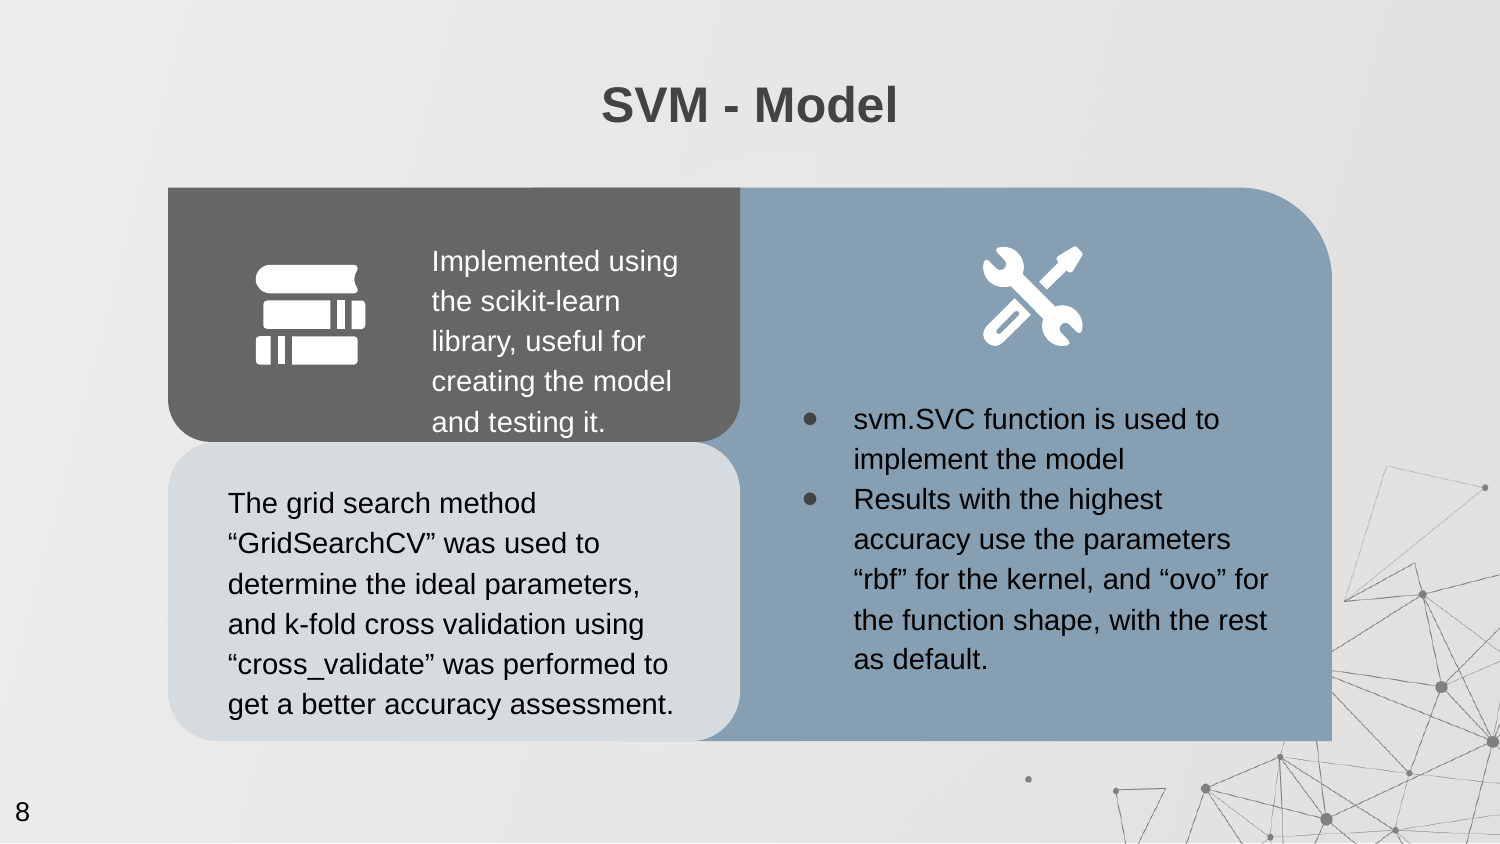

# SVM - Model

Implemented using the scikit-learn library, useful for creating the model and testing it.

svm.SVC function is used to implement the model
Results with the highest accuracy use the parameters “rbf” for the kernel, and “ovo” for the function shape, with the rest as default.

The grid search method “GridSearchCV” was used to determine the ideal parameters, and k-fold cross validation using “cross_validate” was performed to get a better accuracy assessment.
8